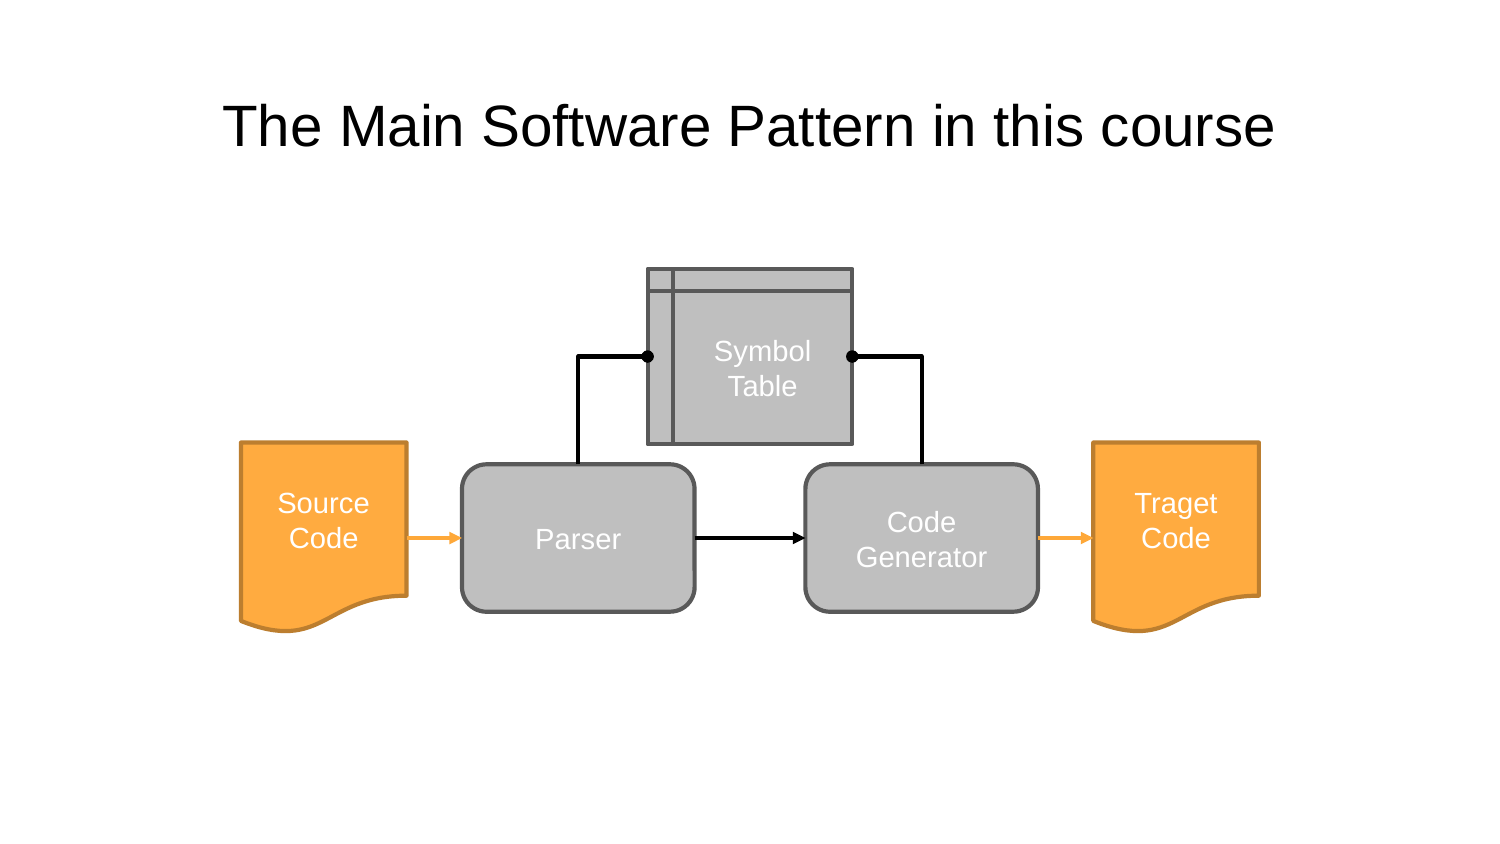

# The Main Software Pattern in this course
Symbol Table
Source Code
Traget Code
Parser
Code Generator